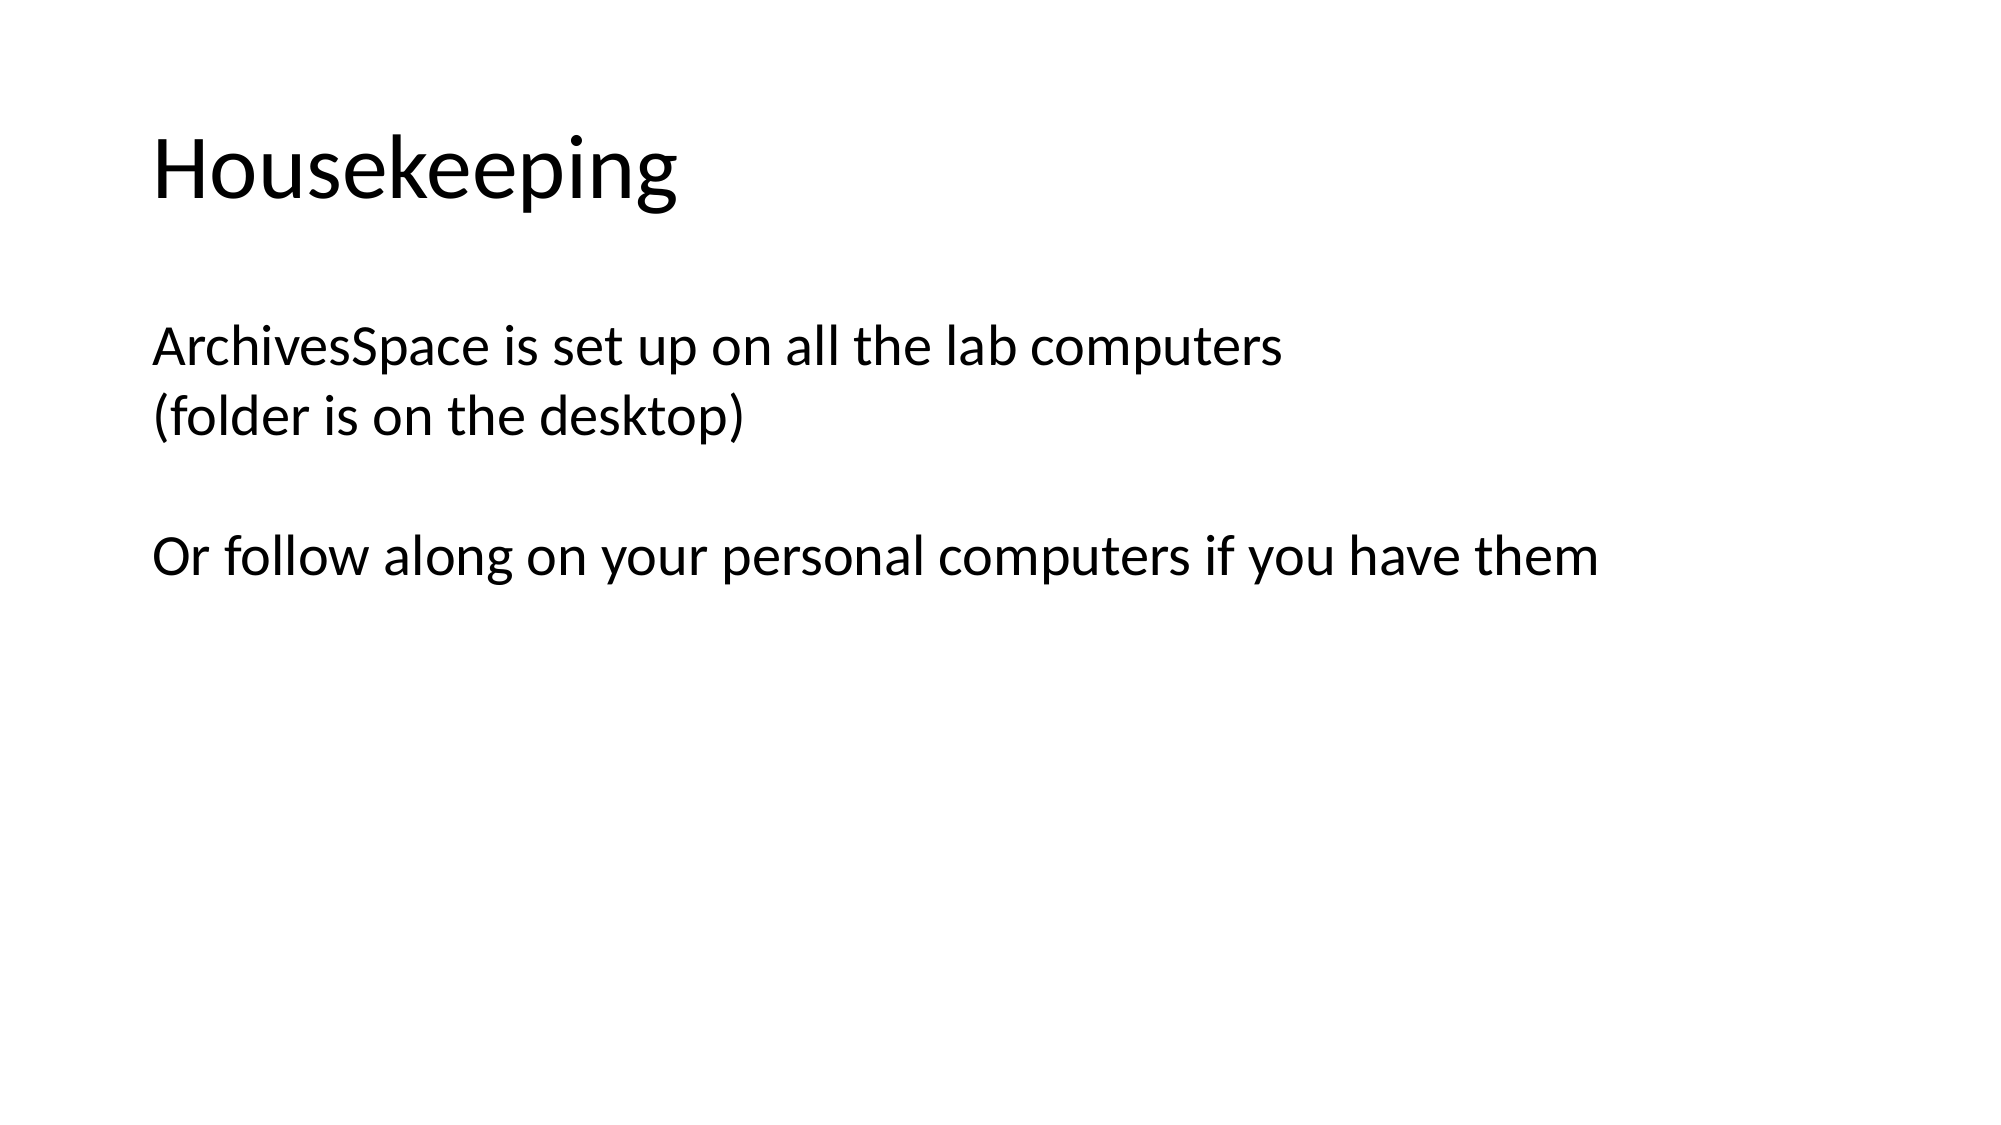

# Housekeeping
ArchivesSpace is set up on all the lab computers
(folder is on the desktop)

Or follow along on your personal computers if you have them